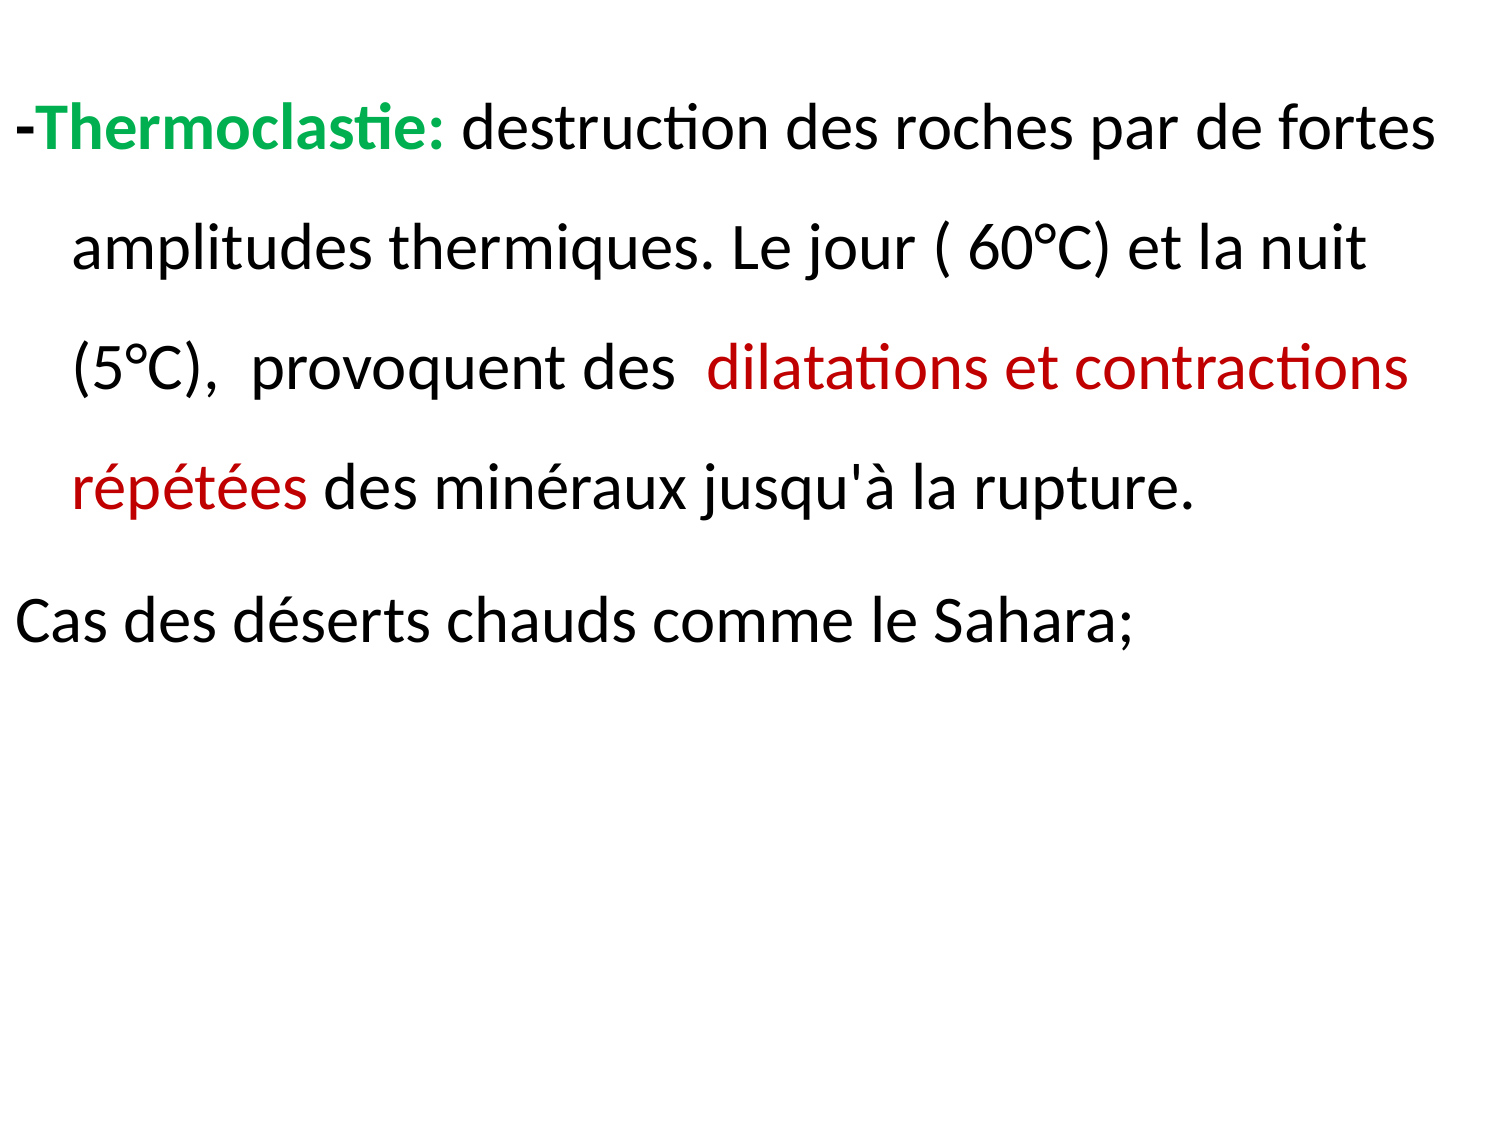

-Thermoclastie: destruction des roches par de fortes amplitudes thermiques. Le jour ( 60°C) et la nuit (5°C),  provoquent des  dilatations et contractions répétées des minéraux jusqu'à la rupture.
Cas des déserts chauds comme le Sahara;